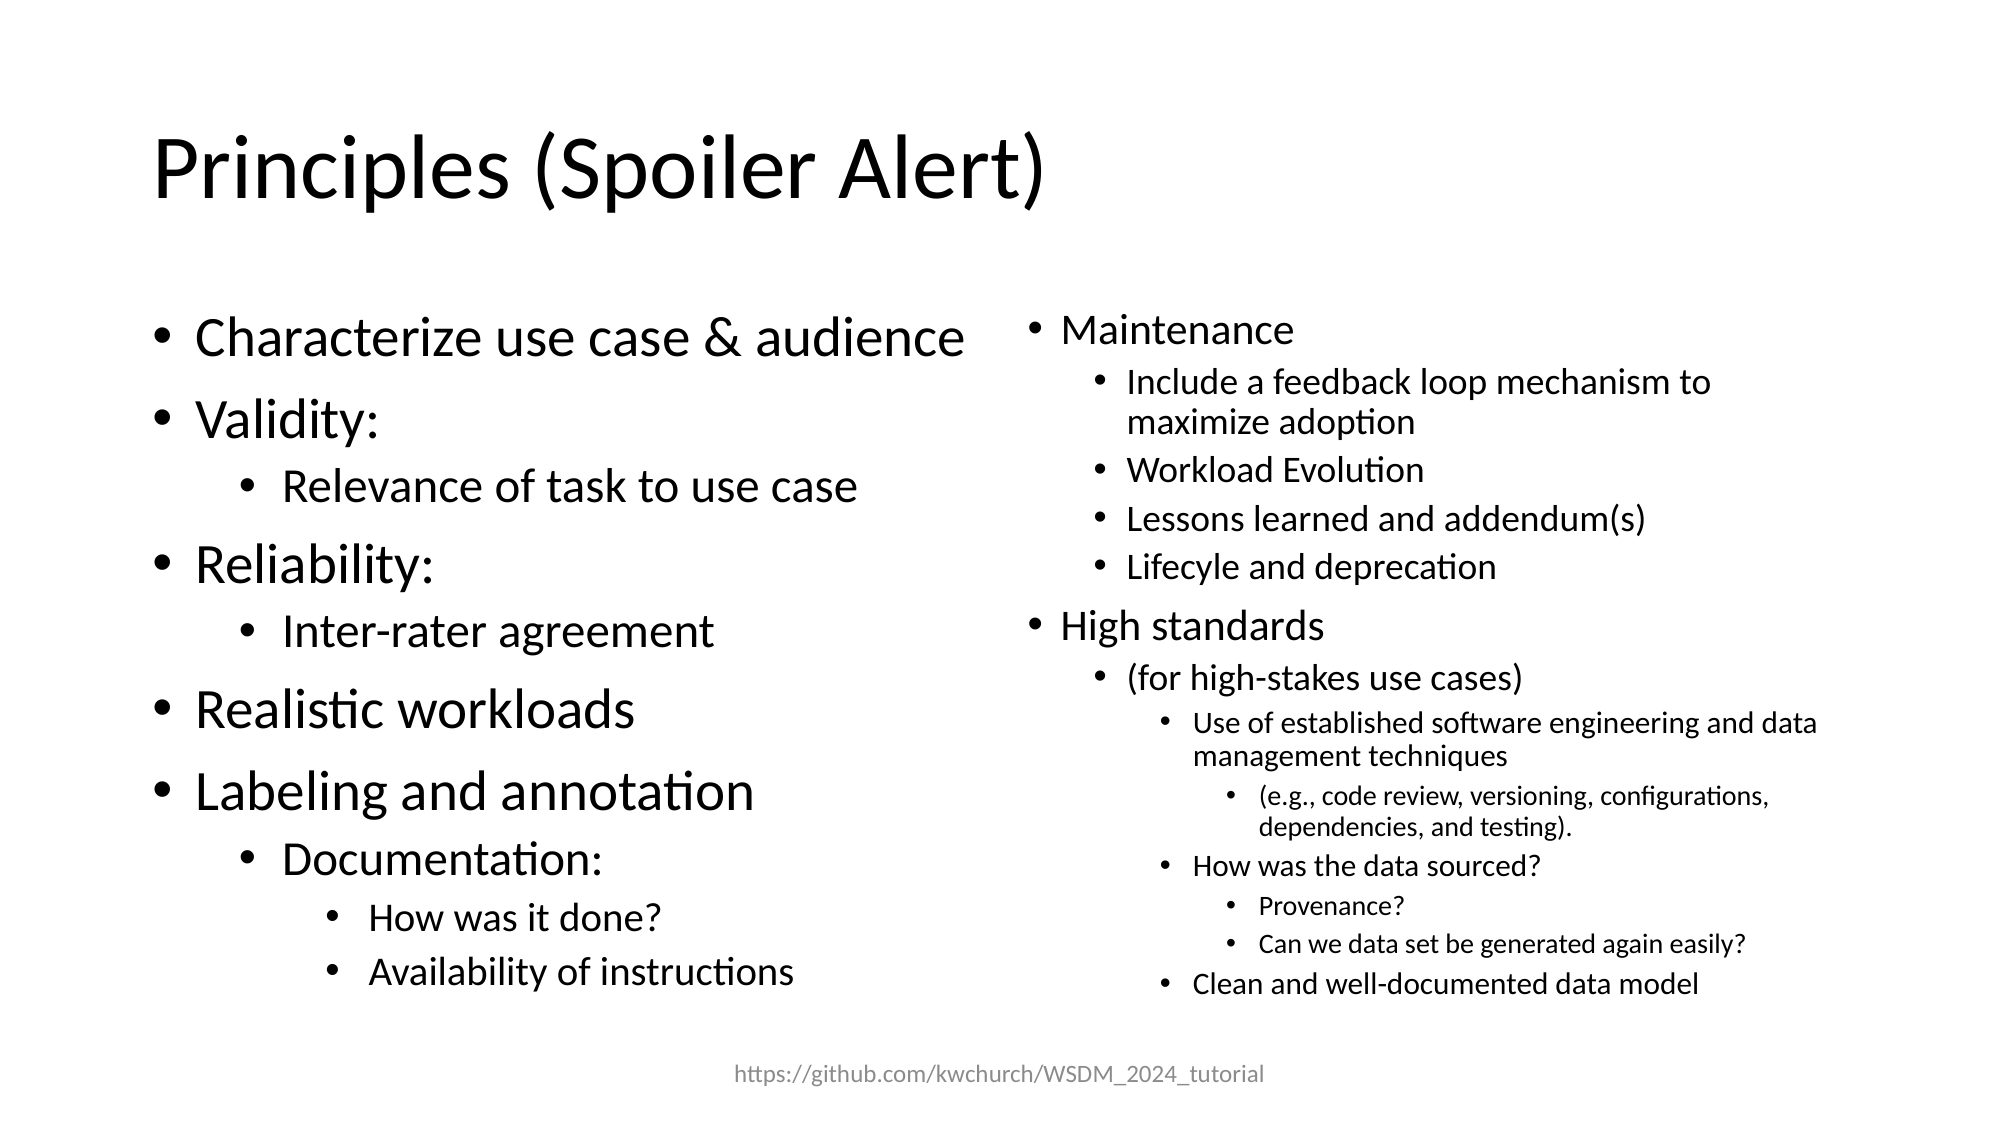

# Principles (Spoiler Alert)
Characterize use case & audience
Validity:
Relevance of task to use case
Reliability:
Inter-rater agreement
Realistic workloads
Labeling and annotation
Documentation:
How was it done?
Availability of instructions
Maintenance
Include a feedback loop mechanism to maximize adoption
Workload Evolution
Lessons learned and addendum(s)
Lifecyle and deprecation
High standards
(for high-stakes use cases)
Use of established software engineering and data management techniques
(e.g., code review, versioning, configurations, dependencies, and testing).
How was the data sourced?
Provenance?
Can we data set be generated again easily?
Clean and well-documented data model
https://github.com/kwchurch/WSDM_2024_tutorial